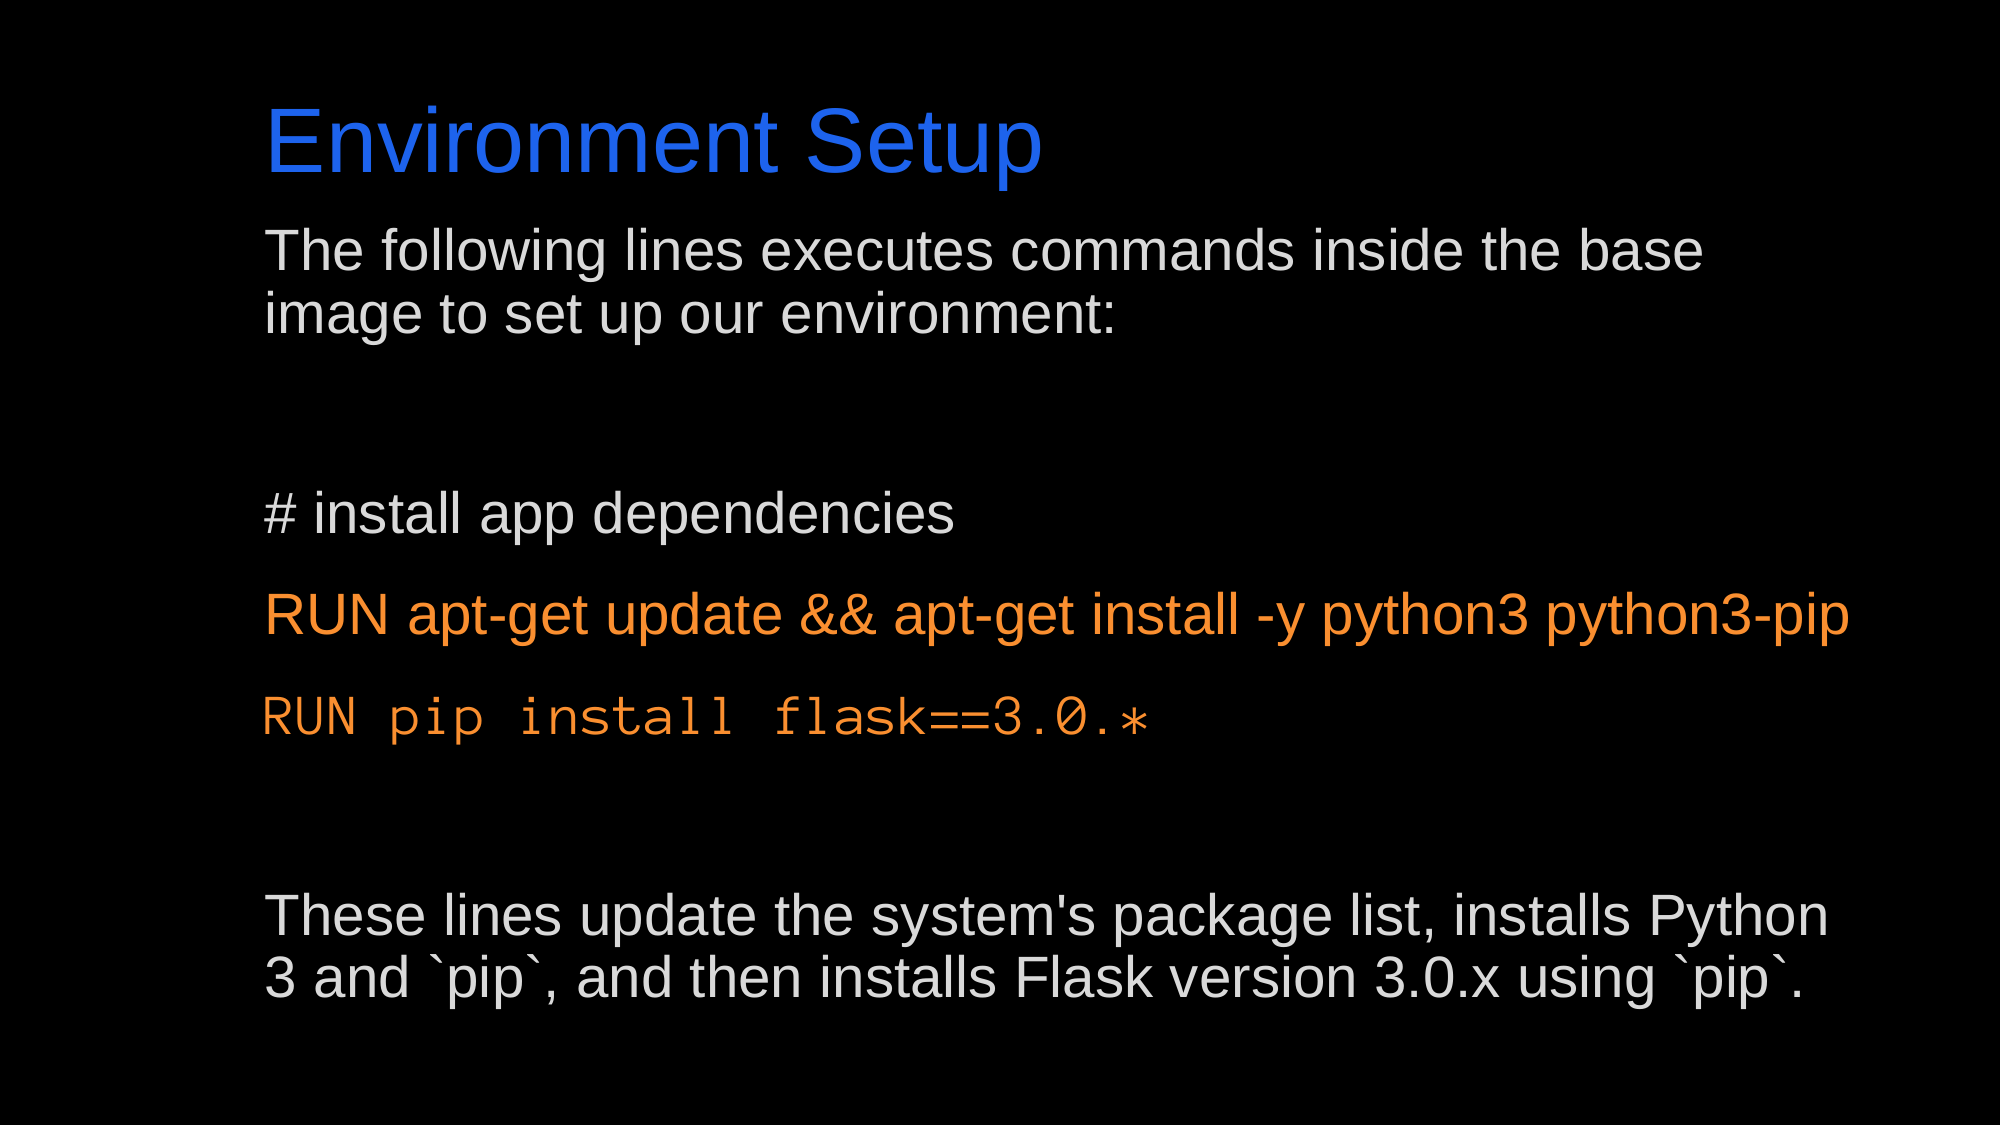

# Environment Setup
The following lines executes commands inside the base image to set up our environment:

# install app dependencies
RUN apt-get update && apt-get install -y python3 python3-pip
RUN pip install flask==3.0.*

These lines update the system's package list, installs Python 3 and `pip`, and then installs Flask version 3.0.x using `pip`.